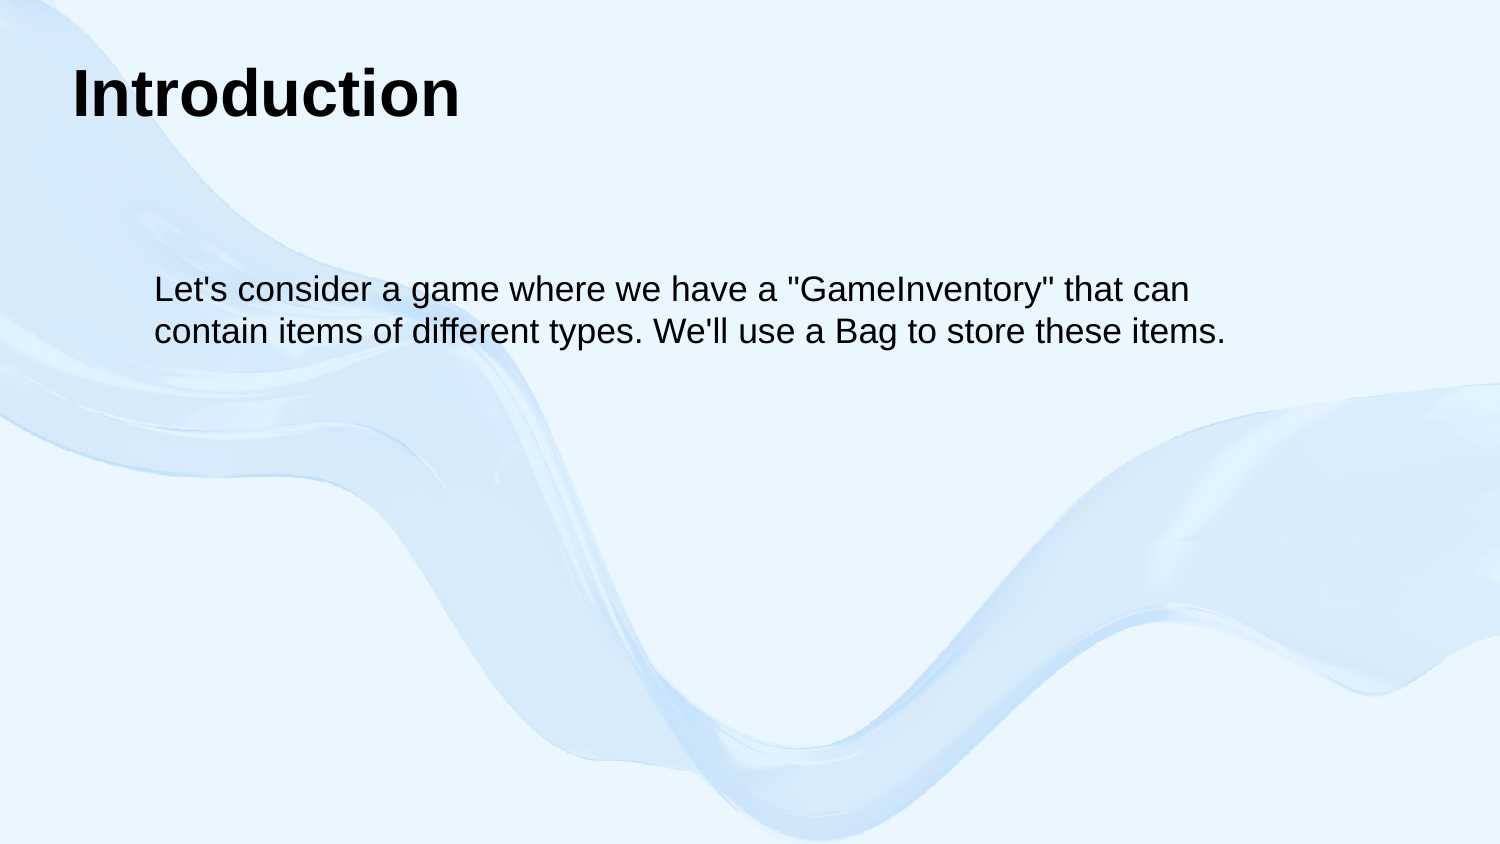

Introduction
Let's consider a game where we have a "GameInventory" that can contain items of different types. We'll use a Bag to store these items.